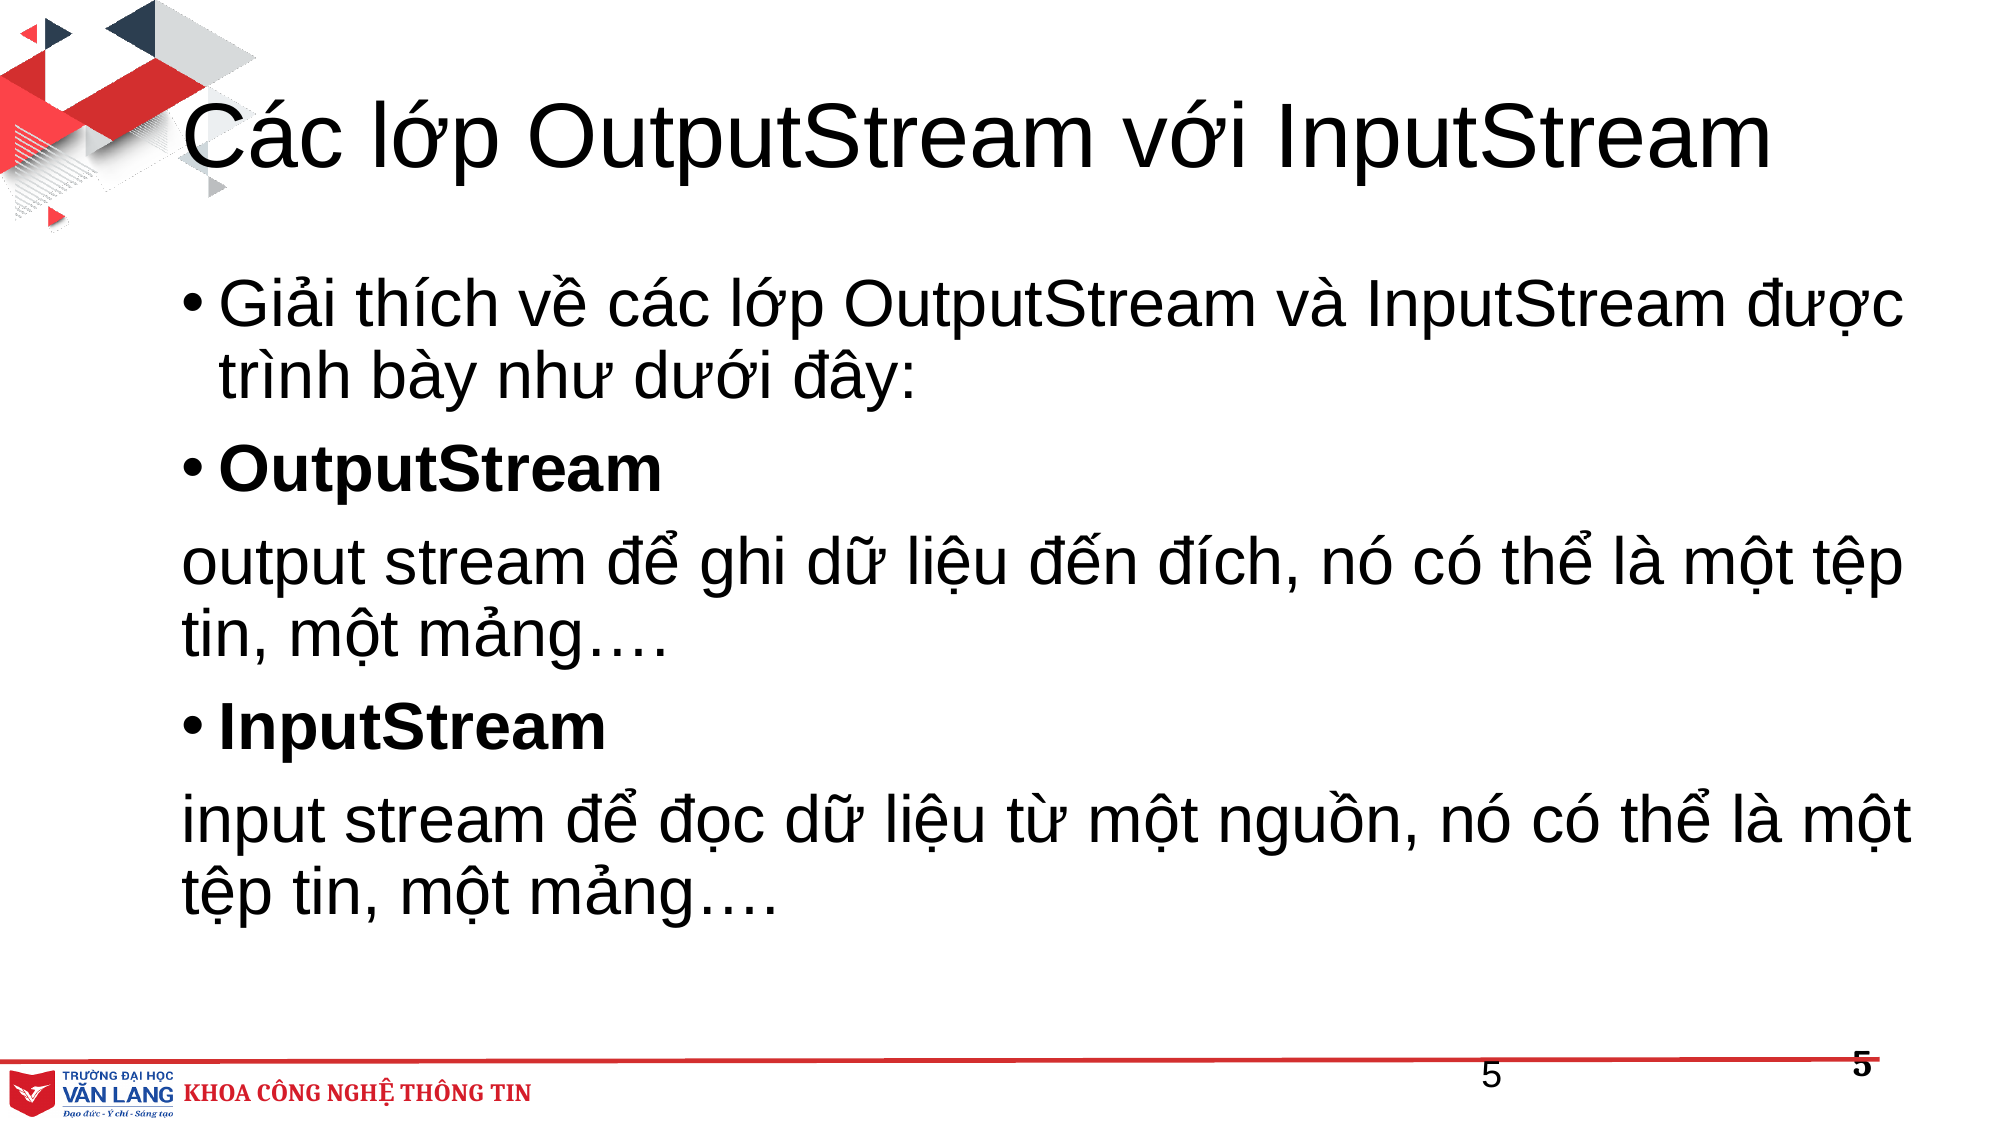

# Các lớp OutputStream với InputStream
Giải thích về các lớp OutputStream và InputStream được trình bày như dưới đây:
OutputStream
output stream để ghi dữ liệu đến đích, nó có thể là một tệp tin, một mảng….
InputStream
input stream để đọc dữ liệu từ một nguồn, nó có thể là một tệp tin, một mảng….

5